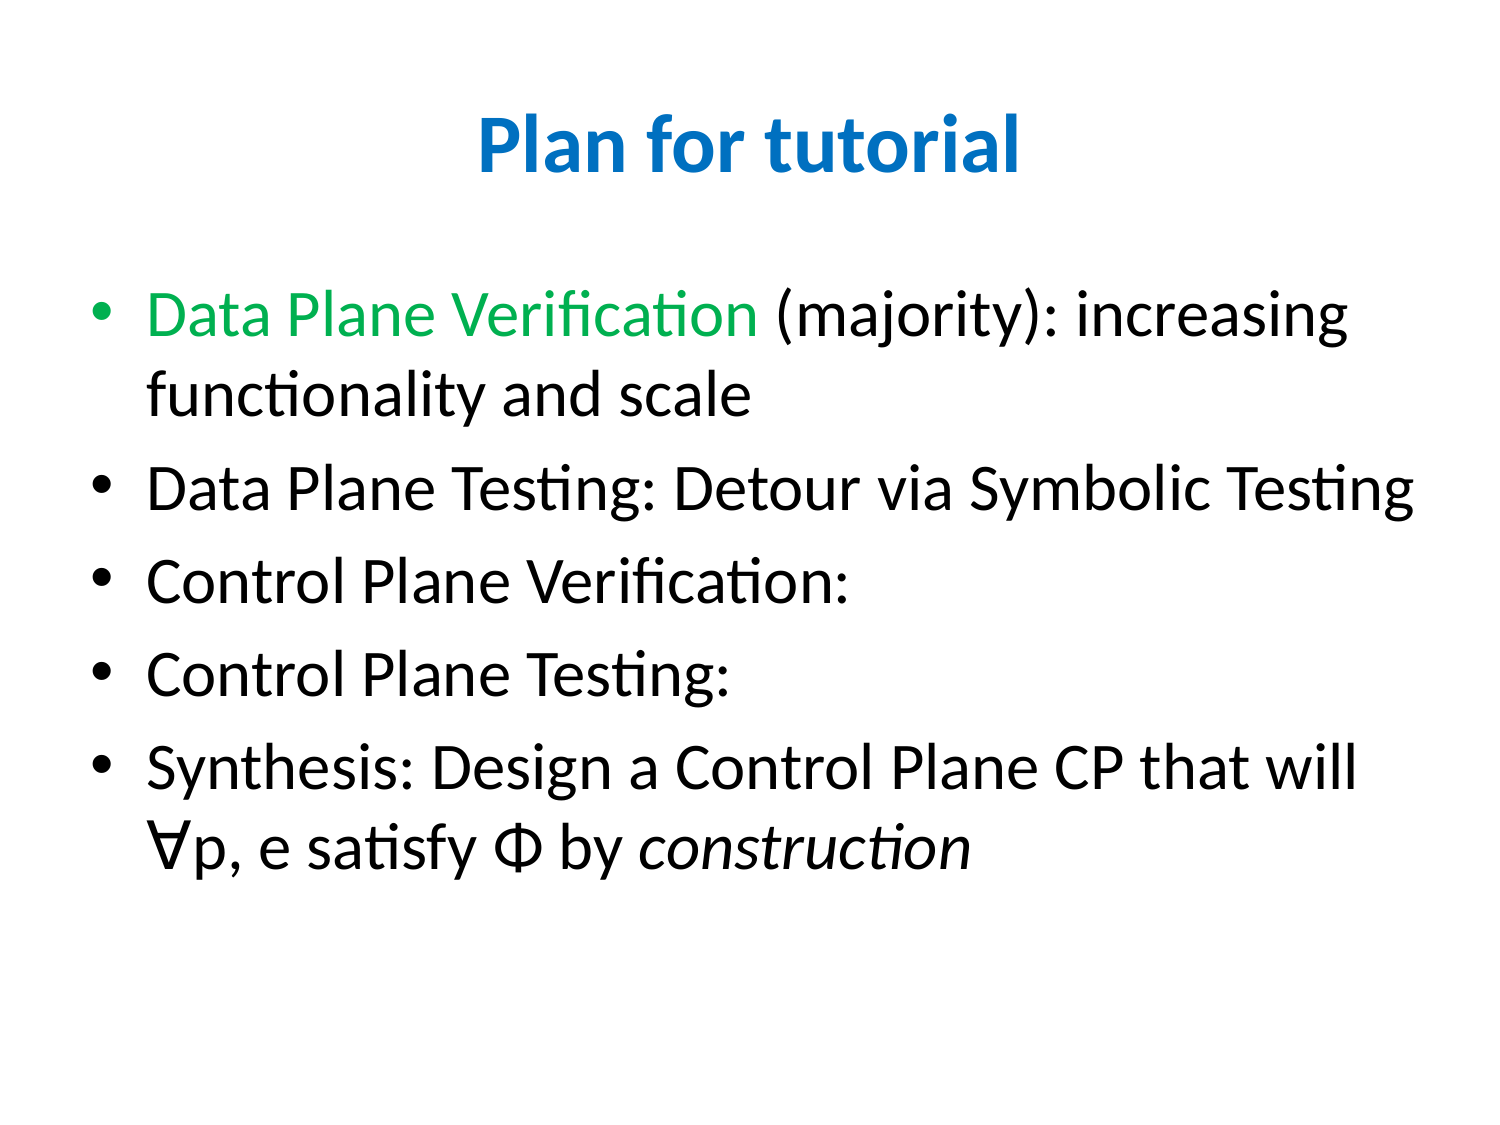

# Plan for tutorial
Data Plane Verification (majority): increasing functionality and scale
Data Plane Testing: Detour via Symbolic Testing
Control Plane Verification:
Control Plane Testing:
Synthesis: Design a Control Plane CP that will ∀p, e satisfy Φ by construction